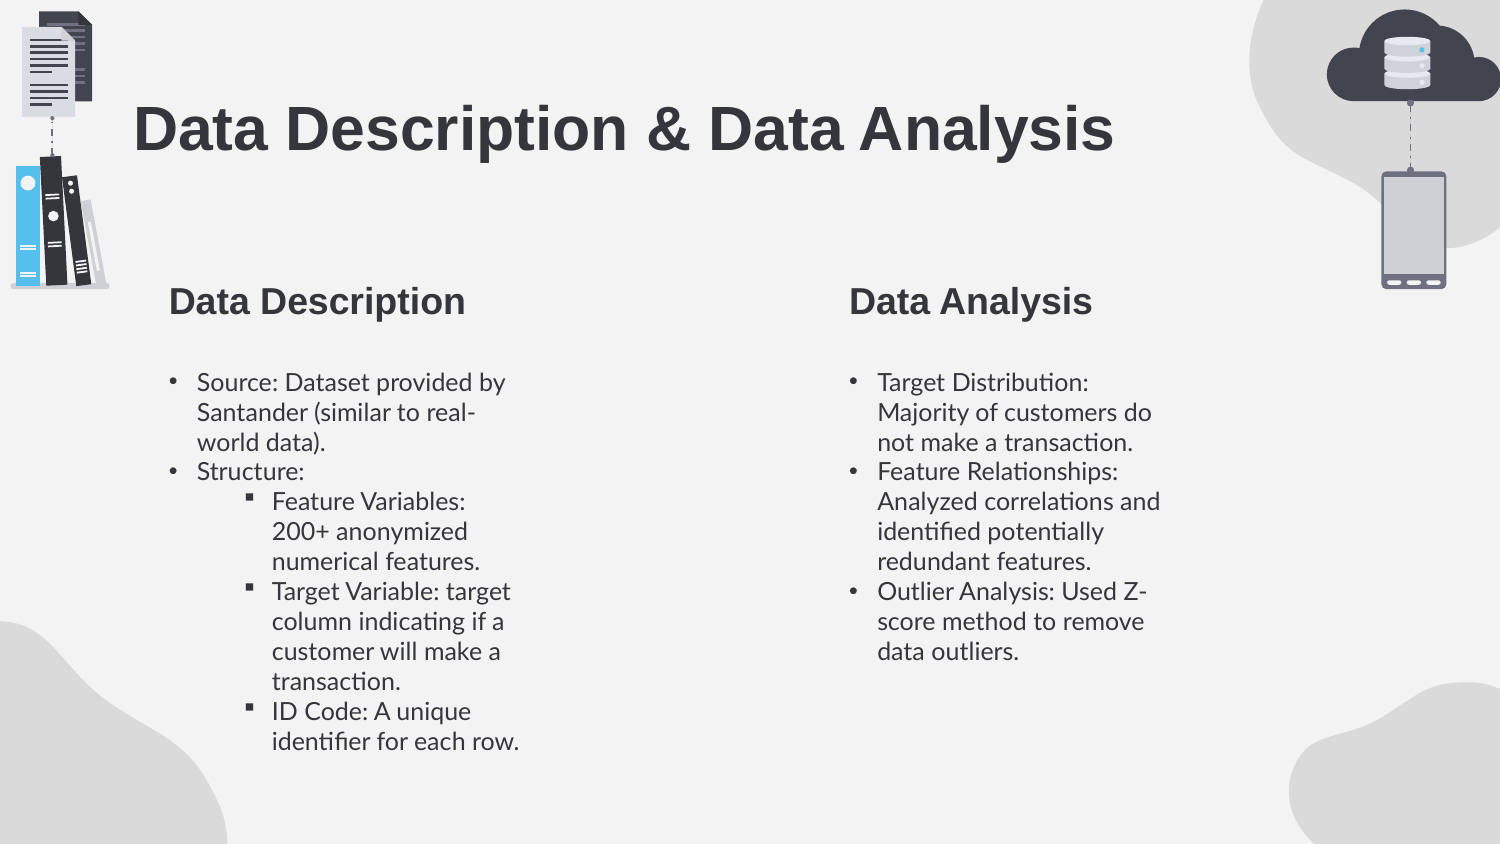

# Data Description & Data Analysis
Data Description
Data Analysis
Source: Dataset provided by Santander (similar to real-world data).
Structure:
Feature Variables: 200+ anonymized numerical features.
Target Variable: target column indicating if a customer will make a transaction.
ID Code: A unique identifier for each row.
Target Distribution: Majority of customers do not make a transaction.
Feature Relationships: Analyzed correlations and identified potentially redundant features.
Outlier Analysis: Used Z-score method to remove data outliers.